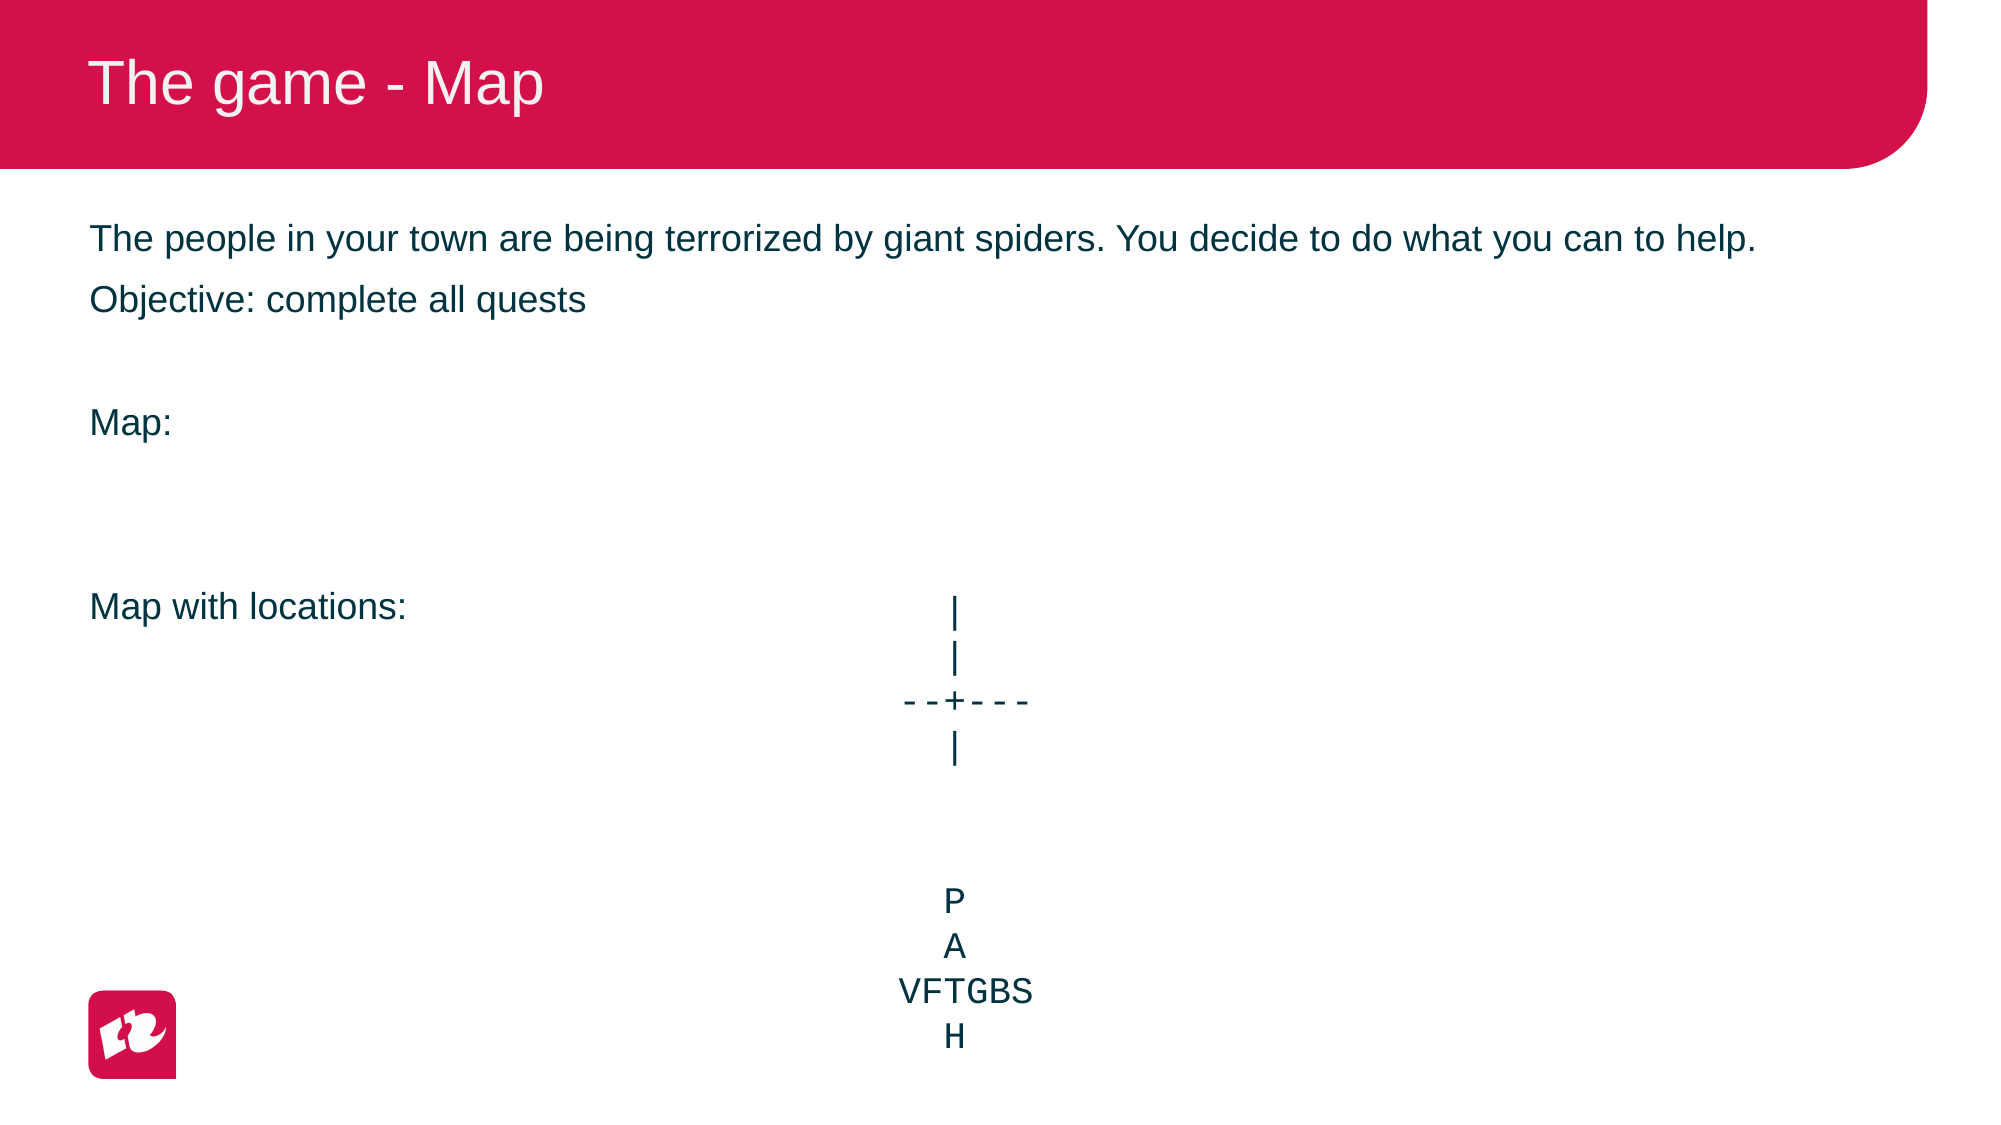

# The game - Map
The people in your town are being terrorized by giant spiders. You decide to do what you can to help.
Objective: complete all quests

Map:

Map with locations:
  |
  |
--+---
  |
  P
  A
VFTGBS
  H